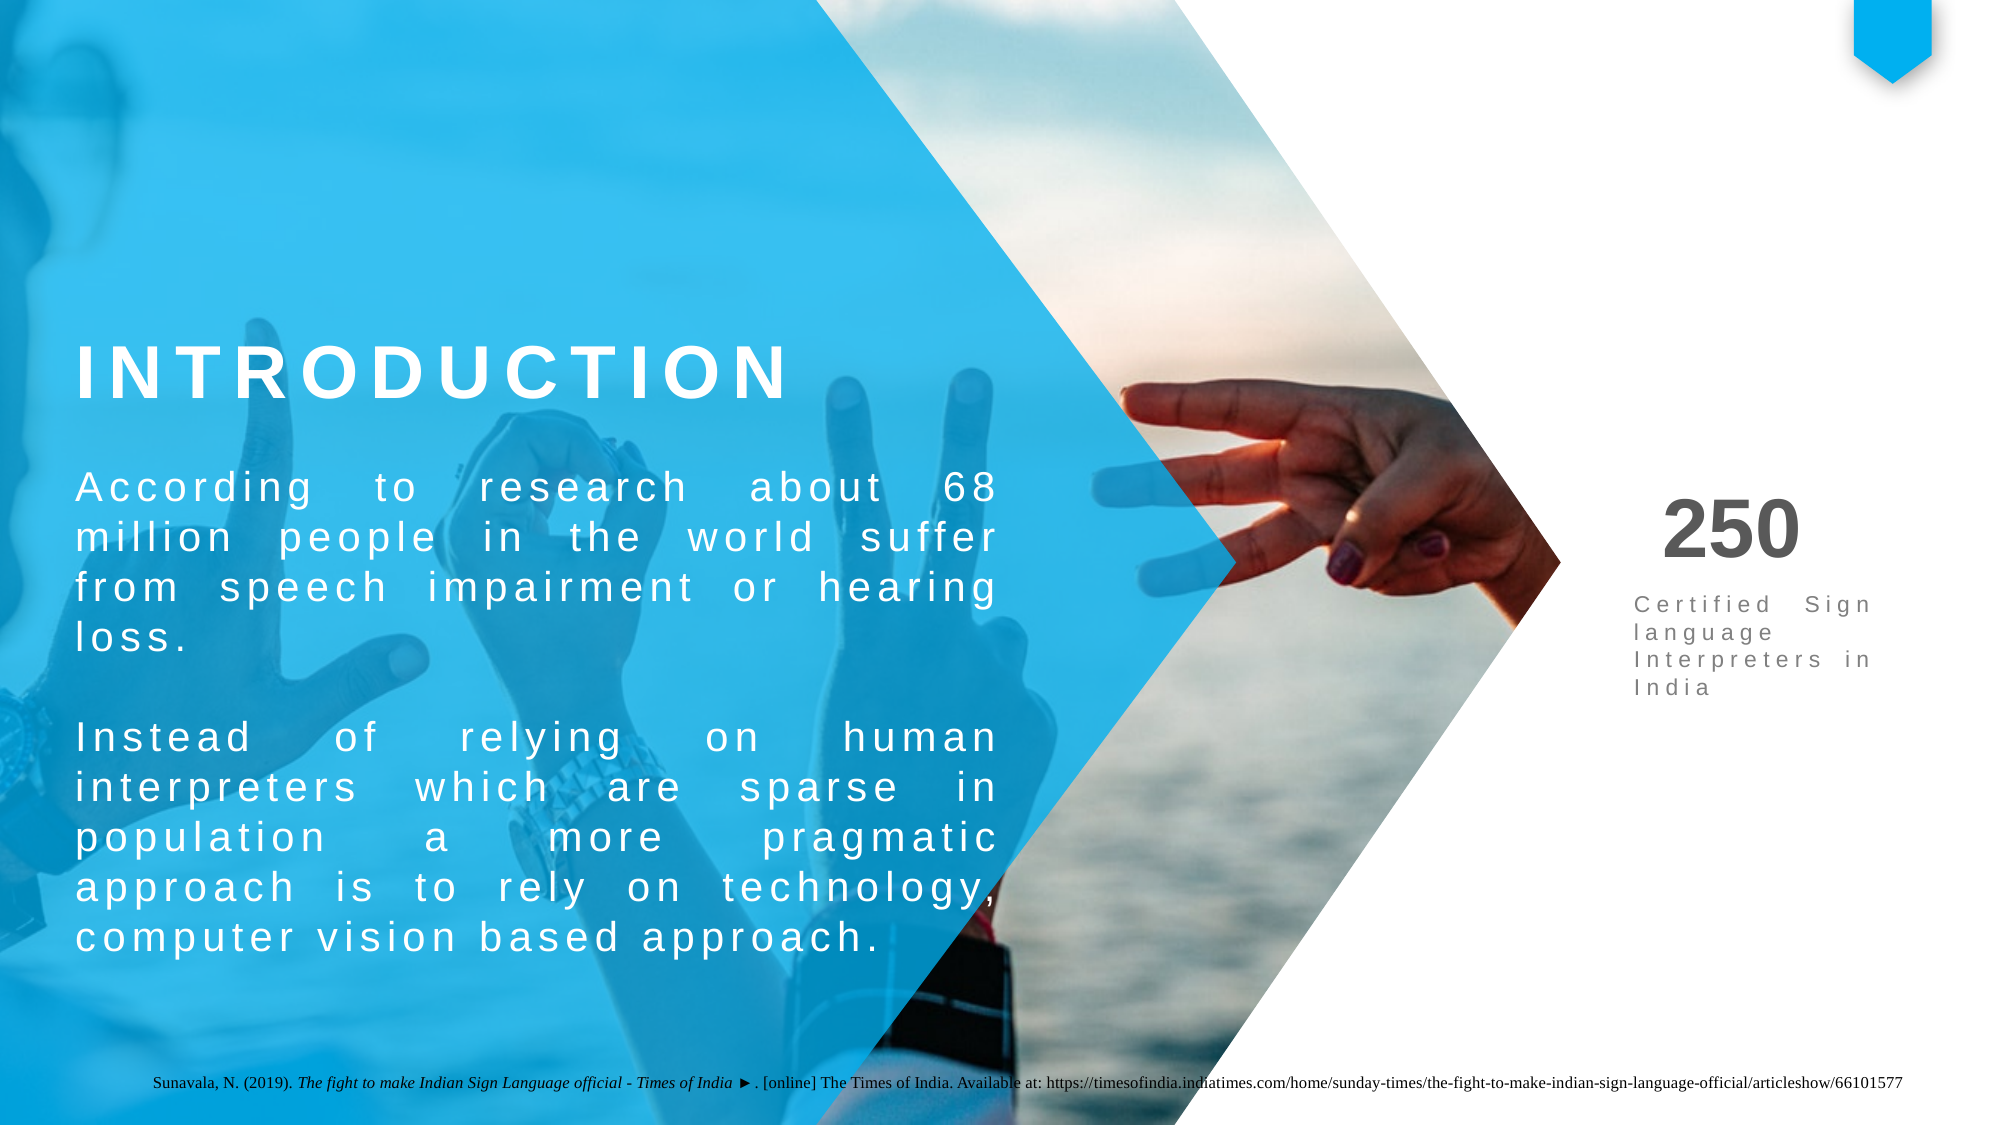

INTRODUCTION
According to research about 68 million people in the world suffer from speech impairment or hearing loss.

Instead of relying on human interpreters which are sparse in population a more pragmatic approach is to rely on technology, computer vision based approach.
250
Certified Sign language Interpreters in India
Sunavala, N. (2019). The fight to make Indian Sign Language official - Times of India ►. [online] The Times of India. Available at: https://timesofindia.indiatimes.com/home/sunday-times/the-fight-to-make-indian-sign-language-official/articleshow/66101577